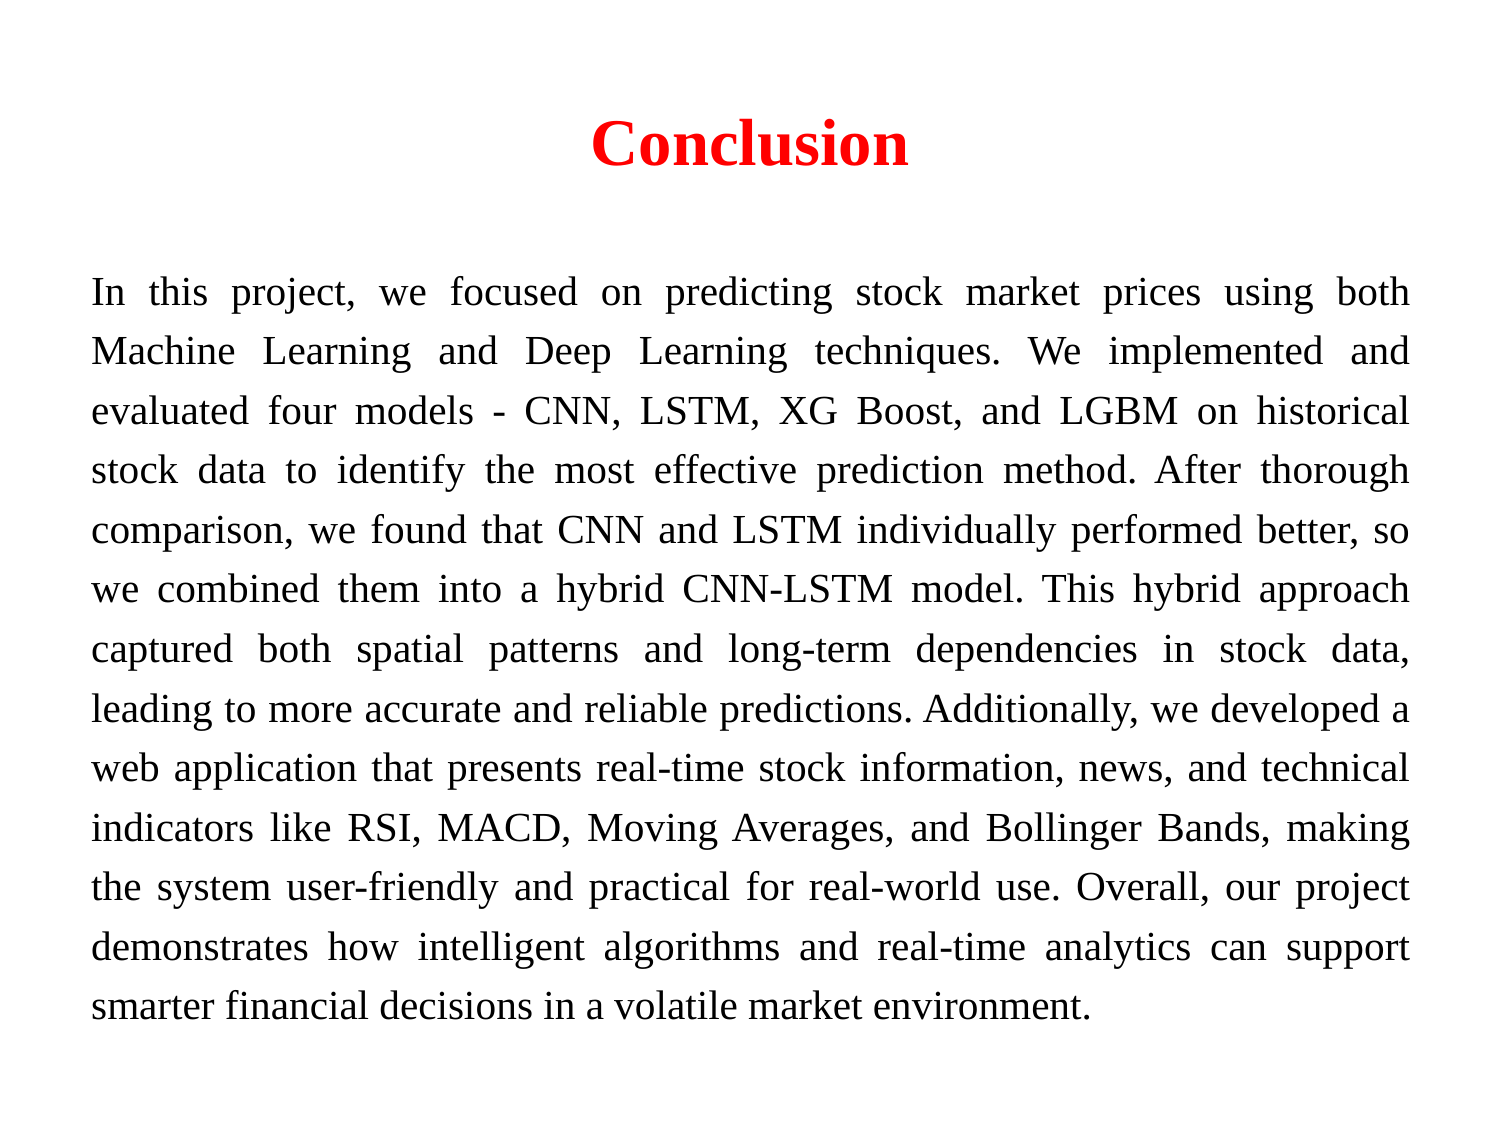

# Conclusion
In this project, we focused on predicting stock market prices using both Machine Learning and Deep Learning techniques. We implemented and evaluated four models - CNN, LSTM, XG Boost, and LGBM on historical stock data to identify the most effective prediction method. After thorough comparison, we found that CNN and LSTM individually performed better, so we combined them into a hybrid CNN-LSTM model. This hybrid approach captured both spatial patterns and long-term dependencies in stock data, leading to more accurate and reliable predictions. Additionally, we developed a web application that presents real-time stock information, news, and technical indicators like RSI, MACD, Moving Averages, and Bollinger Bands, making the system user-friendly and practical for real-world use. Overall, our project demonstrates how intelligent algorithms and real-time analytics can support smarter financial decisions in a volatile market environment.